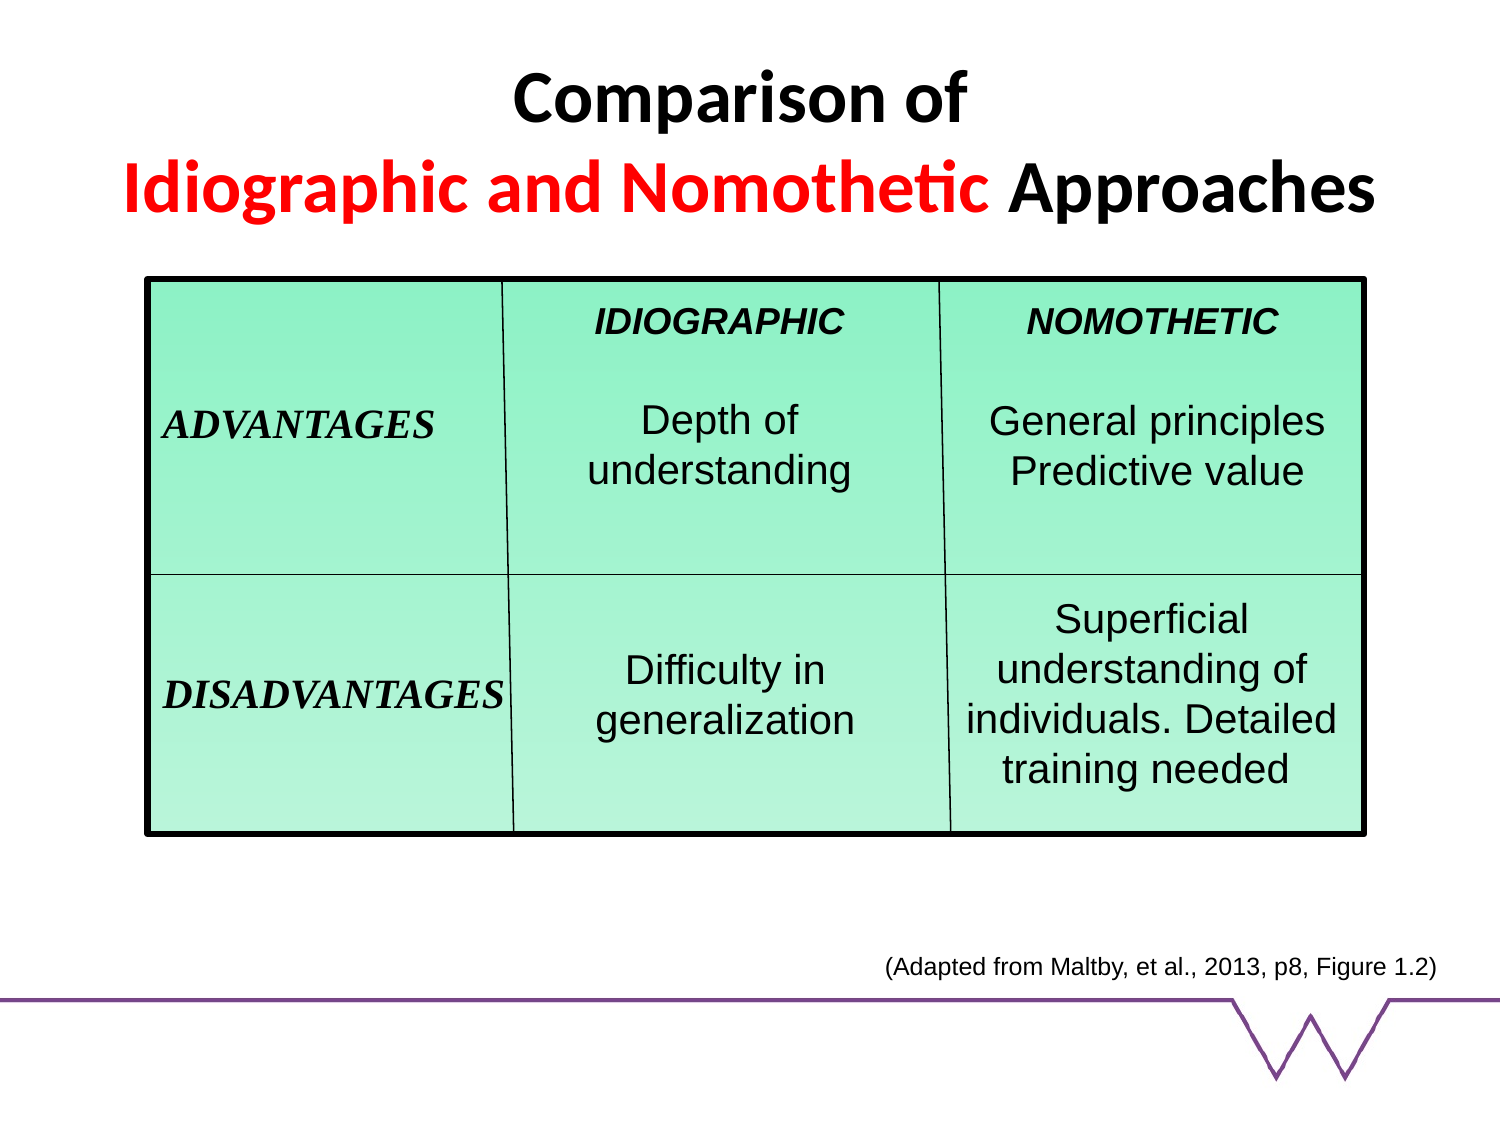

Comparison of
Idiographic and Nomothetic Approaches

ADVANTAGES

DISADVANTAGES
IDIOGRAPHIC
NOMOTHETIC
Depth of understanding
General principles
Predictive value
Superficial understanding of individuals. Detailed training needed
Difficulty in generalization
(Adapted from Maltby, et al., 2013, p8, Figure 1.2)